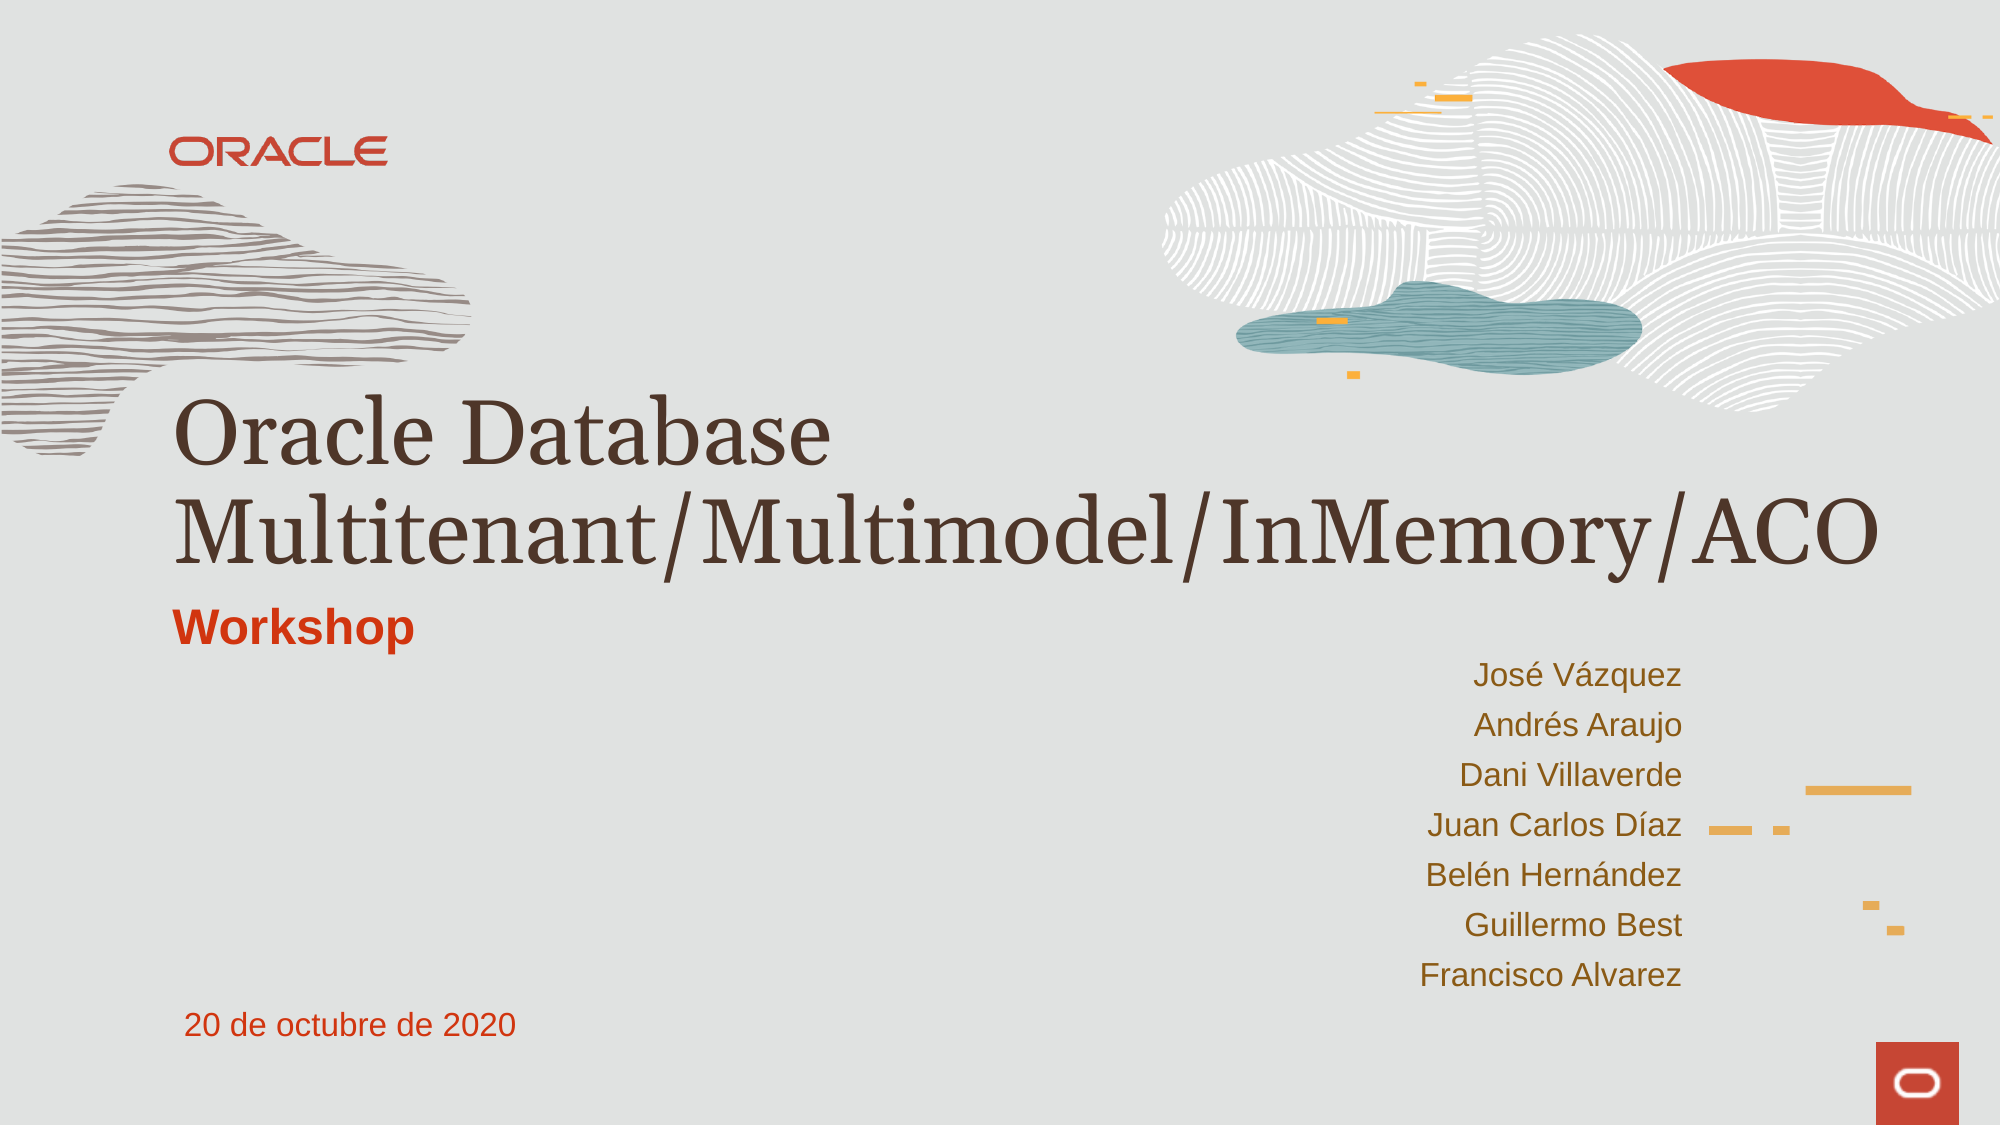

# Oracle Database Multitenant/Multimodel/InMemory/ACO
Workshop

José Vázquez
Andrés Araujo
Dani Villaverde
Juan Carlos Díaz
Belén Hernández
Guillermo Best
Francisco Alvarez
 20 de octubre de 2020